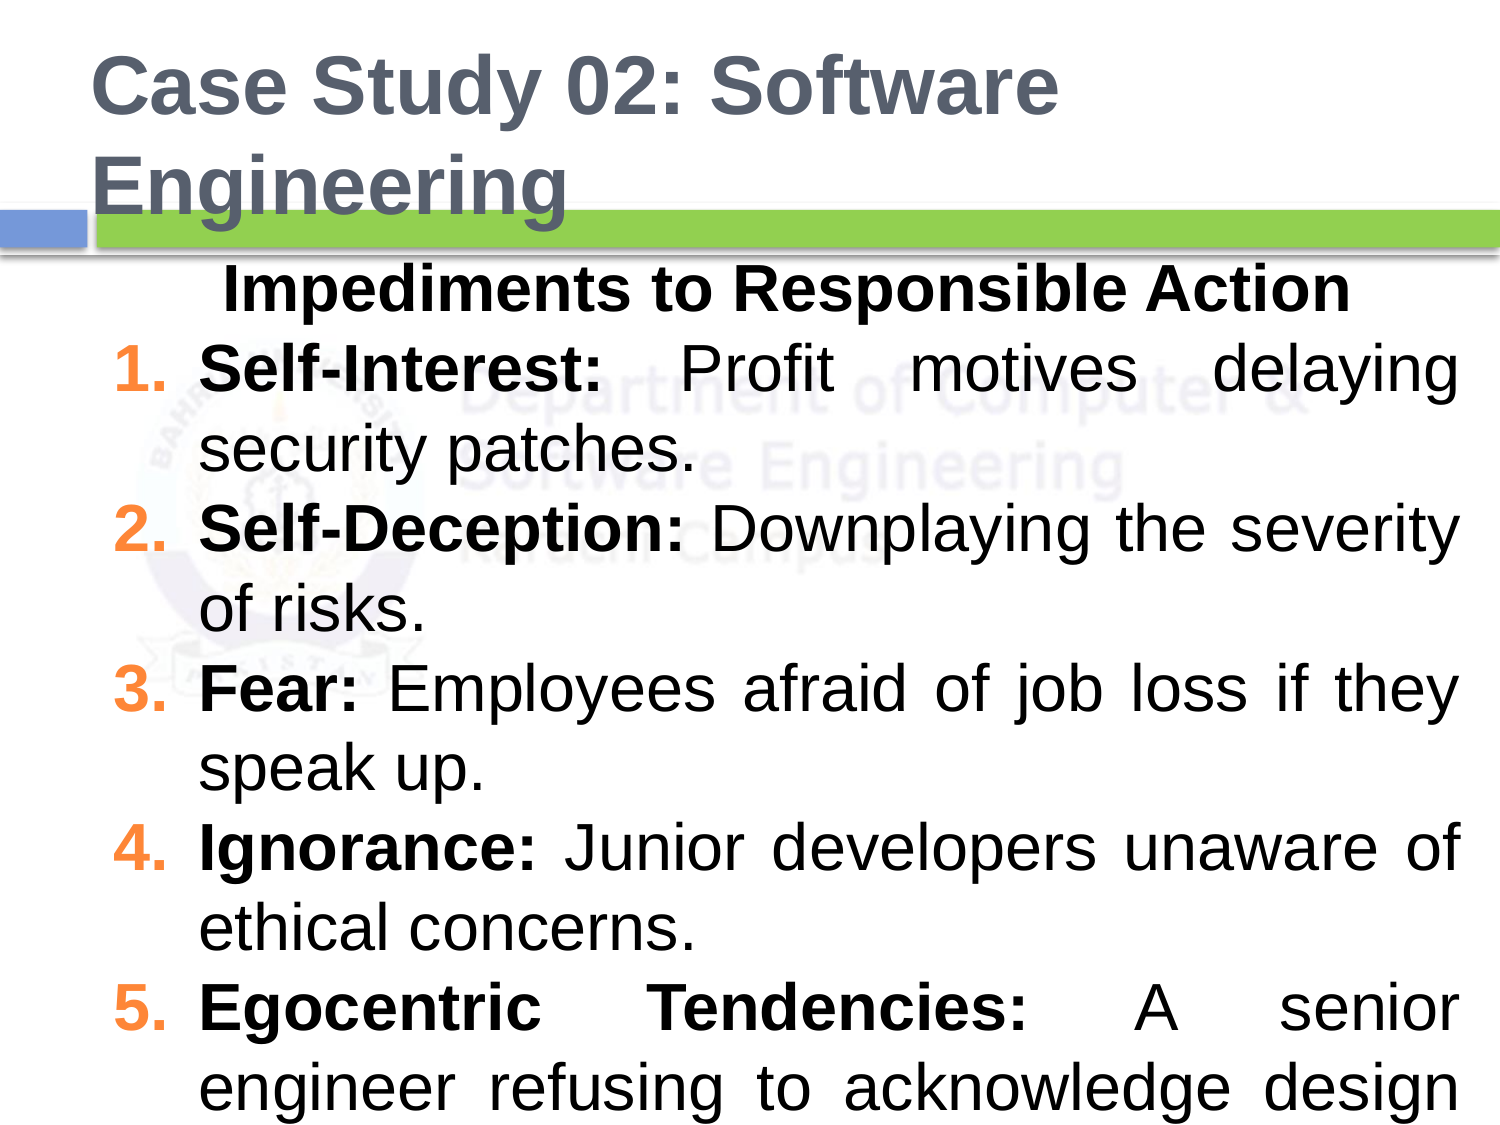

# Case Study 02: Software Engineering
Impediments to Responsible Action
Self-Interest: Profit motives delaying security patches.
Self-Deception: Downplaying the severity of risks.
Fear: Employees afraid of job loss if they speak up.
Ignorance: Junior developers unaware of ethical concerns.
Egocentric Tendencies: A senior engineer refusing to acknowledge design flaws.